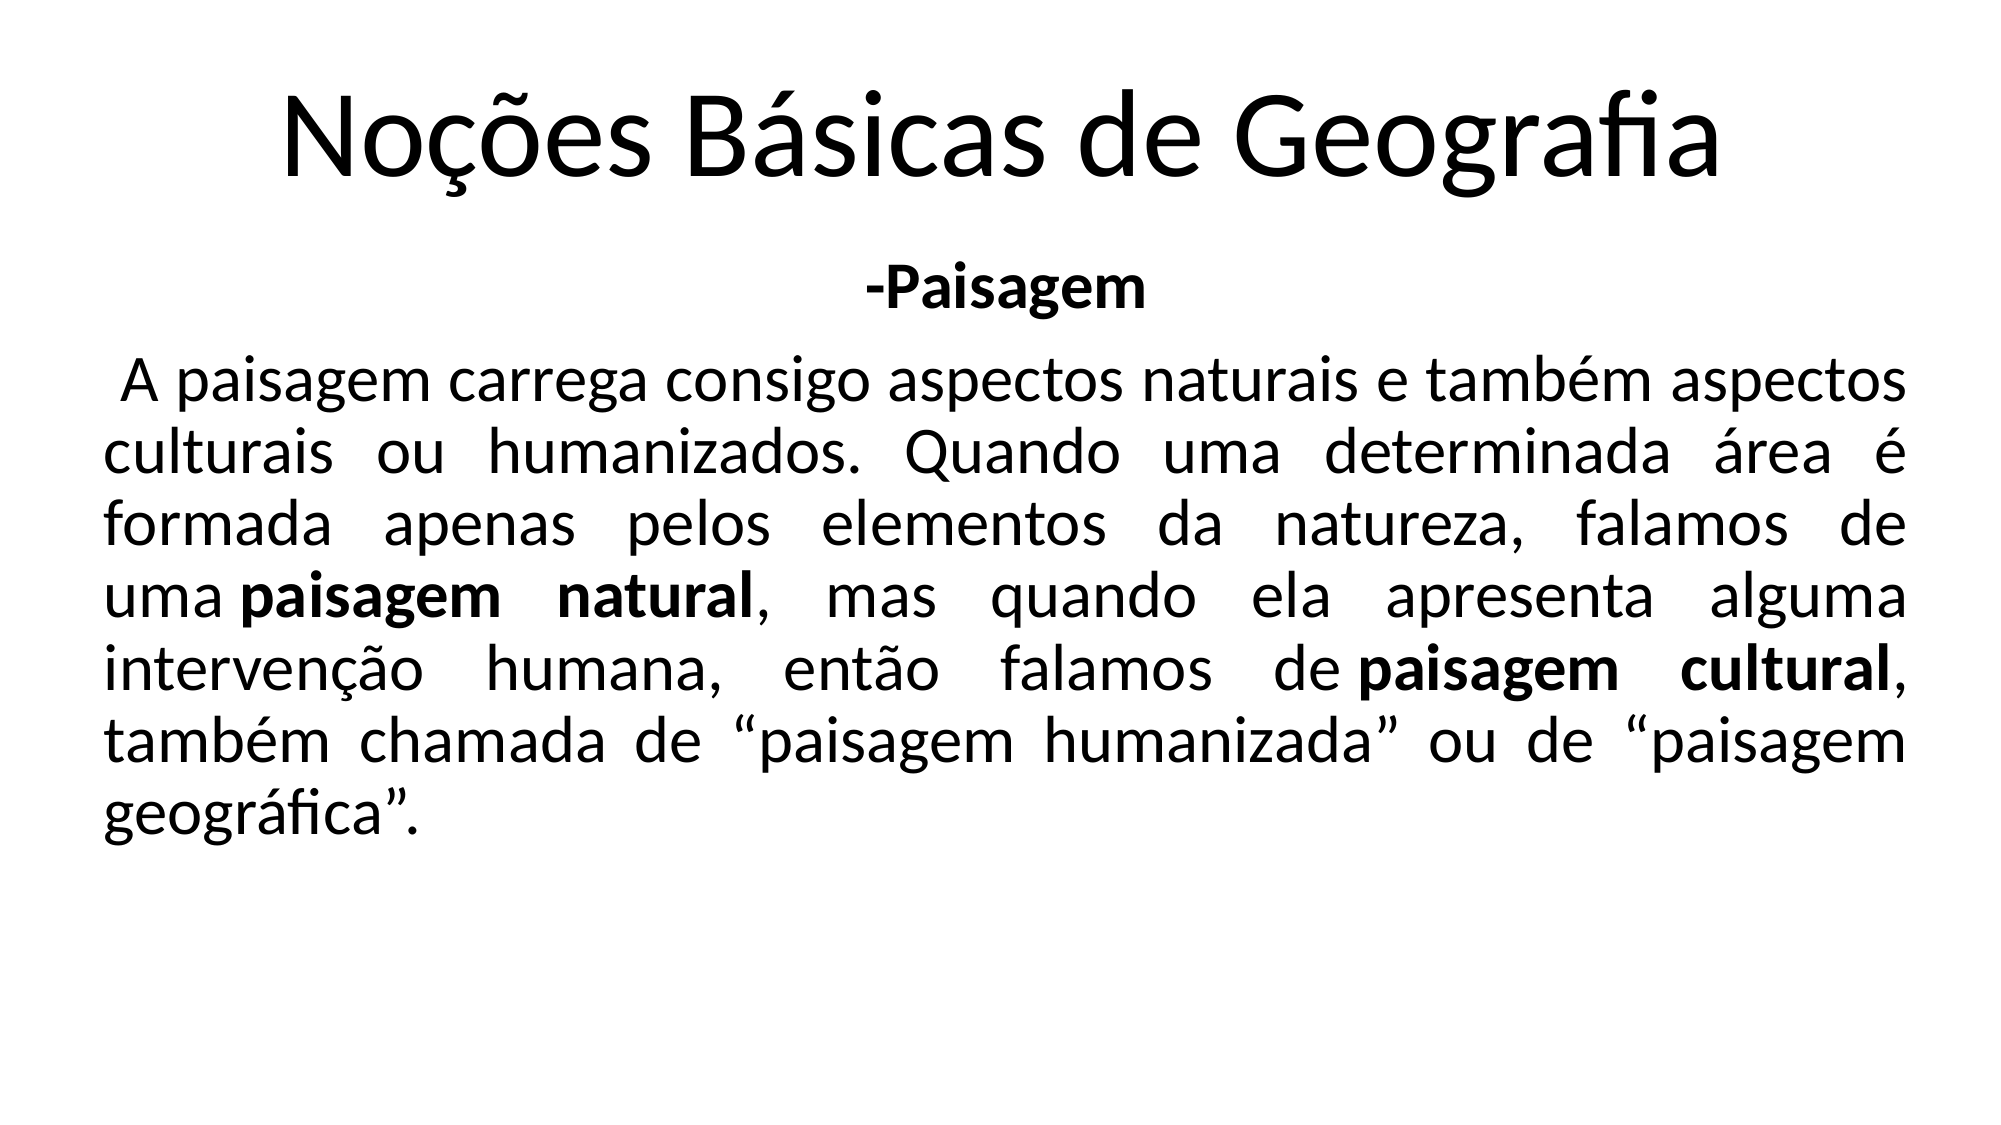

# Noções Básicas de Geografia
-Paisagem
 A paisagem carrega consigo aspectos naturais e também aspectos culturais ou humanizados. Quando uma determinada área é formada apenas pelos elementos da natureza, falamos de uma paisagem natural, mas quando ela apresenta alguma intervenção humana, então falamos de paisagem cultural, também chamada de “paisagem humanizada” ou de “paisagem geográfica”.